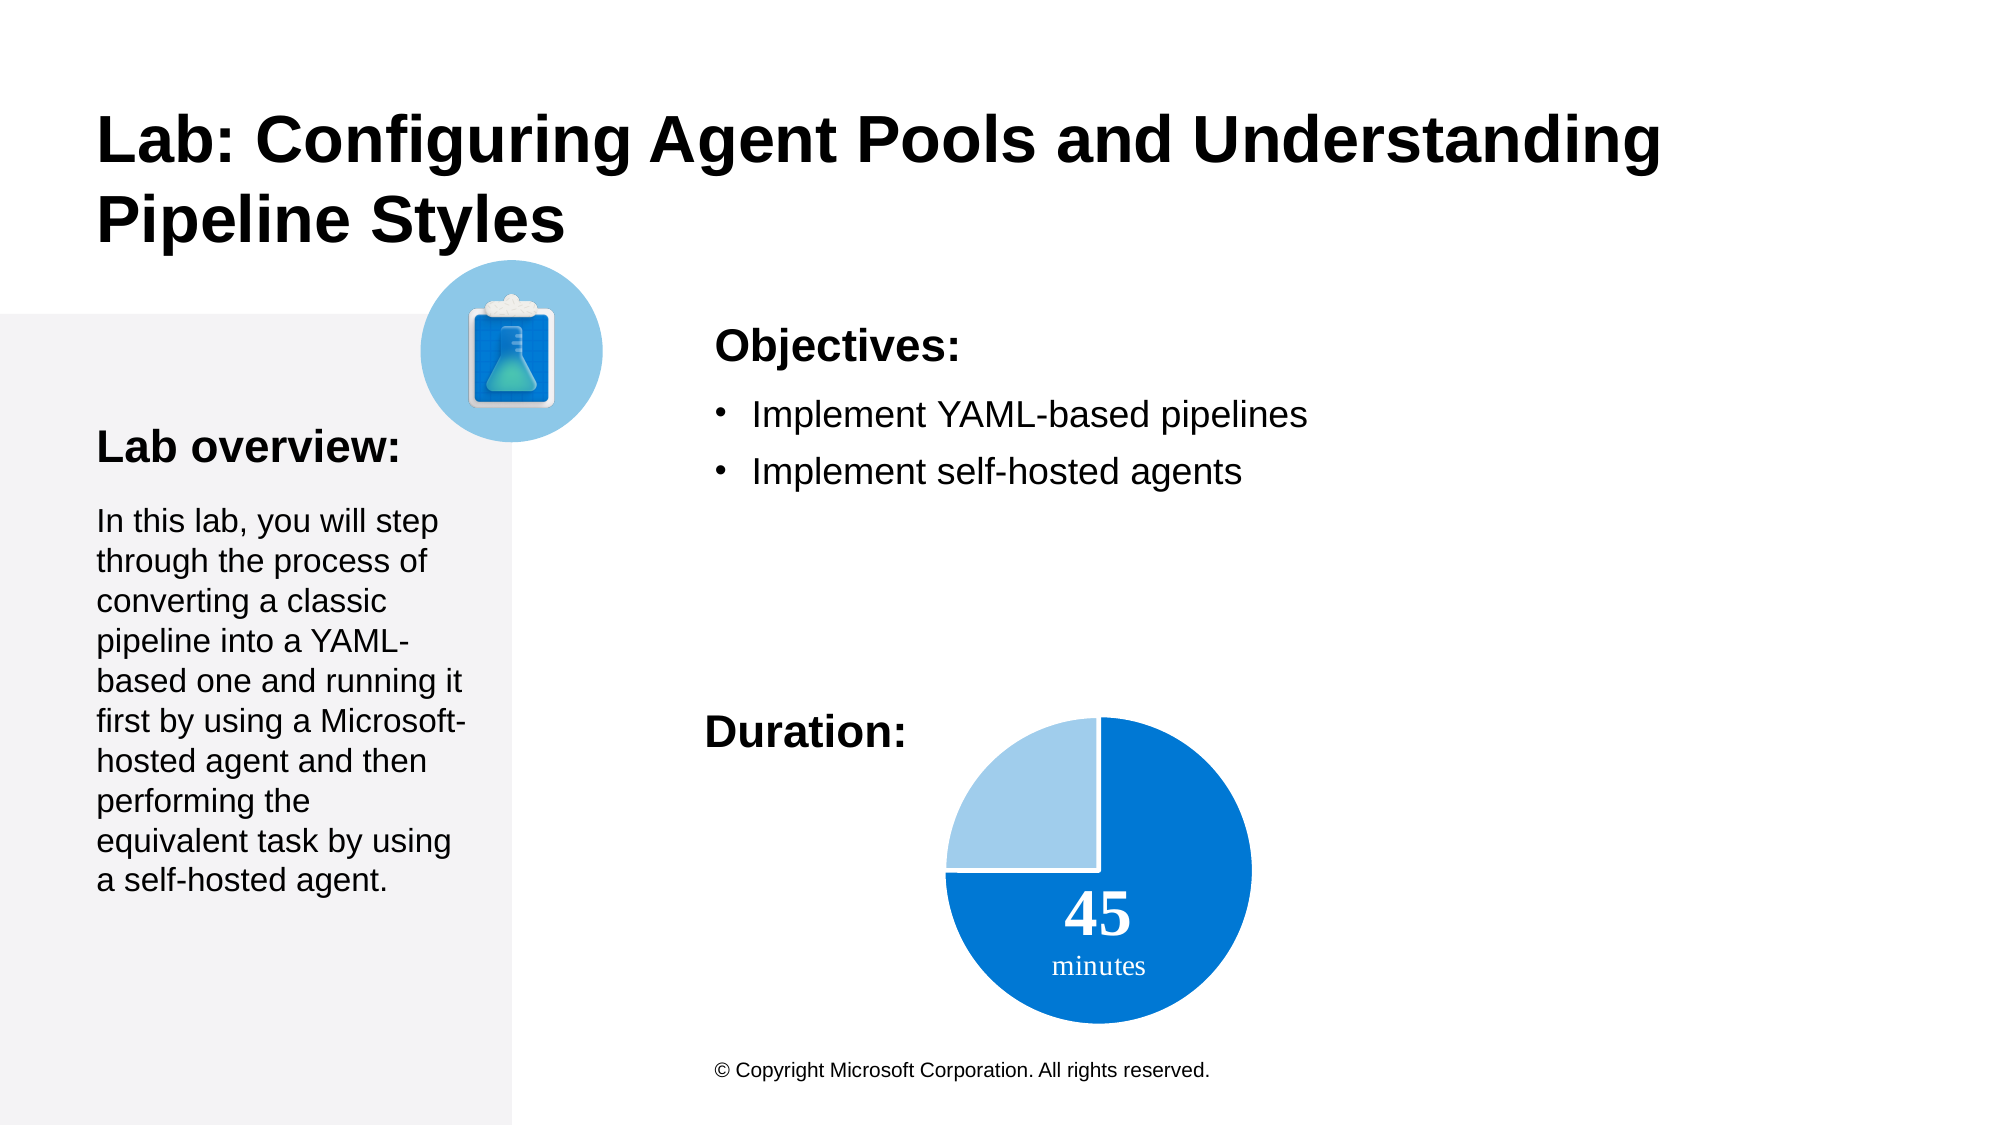

# Lab: Configuring Agent Pools and Understanding Pipeline Styles
Objectives:
Implement YAML-based pipelines
Implement self-hosted agents
Lab overview:
In this lab, you will step through the process of converting a classic pipeline into a YAML-based one and running it first by using a Microsoft-hosted agent and then performing the equivalent task by using a self-hosted agent.
Duration:

### Chart

| Category | Time |
|---|---|
| Challenge | 45.0 |
| Hour | 15.0 |